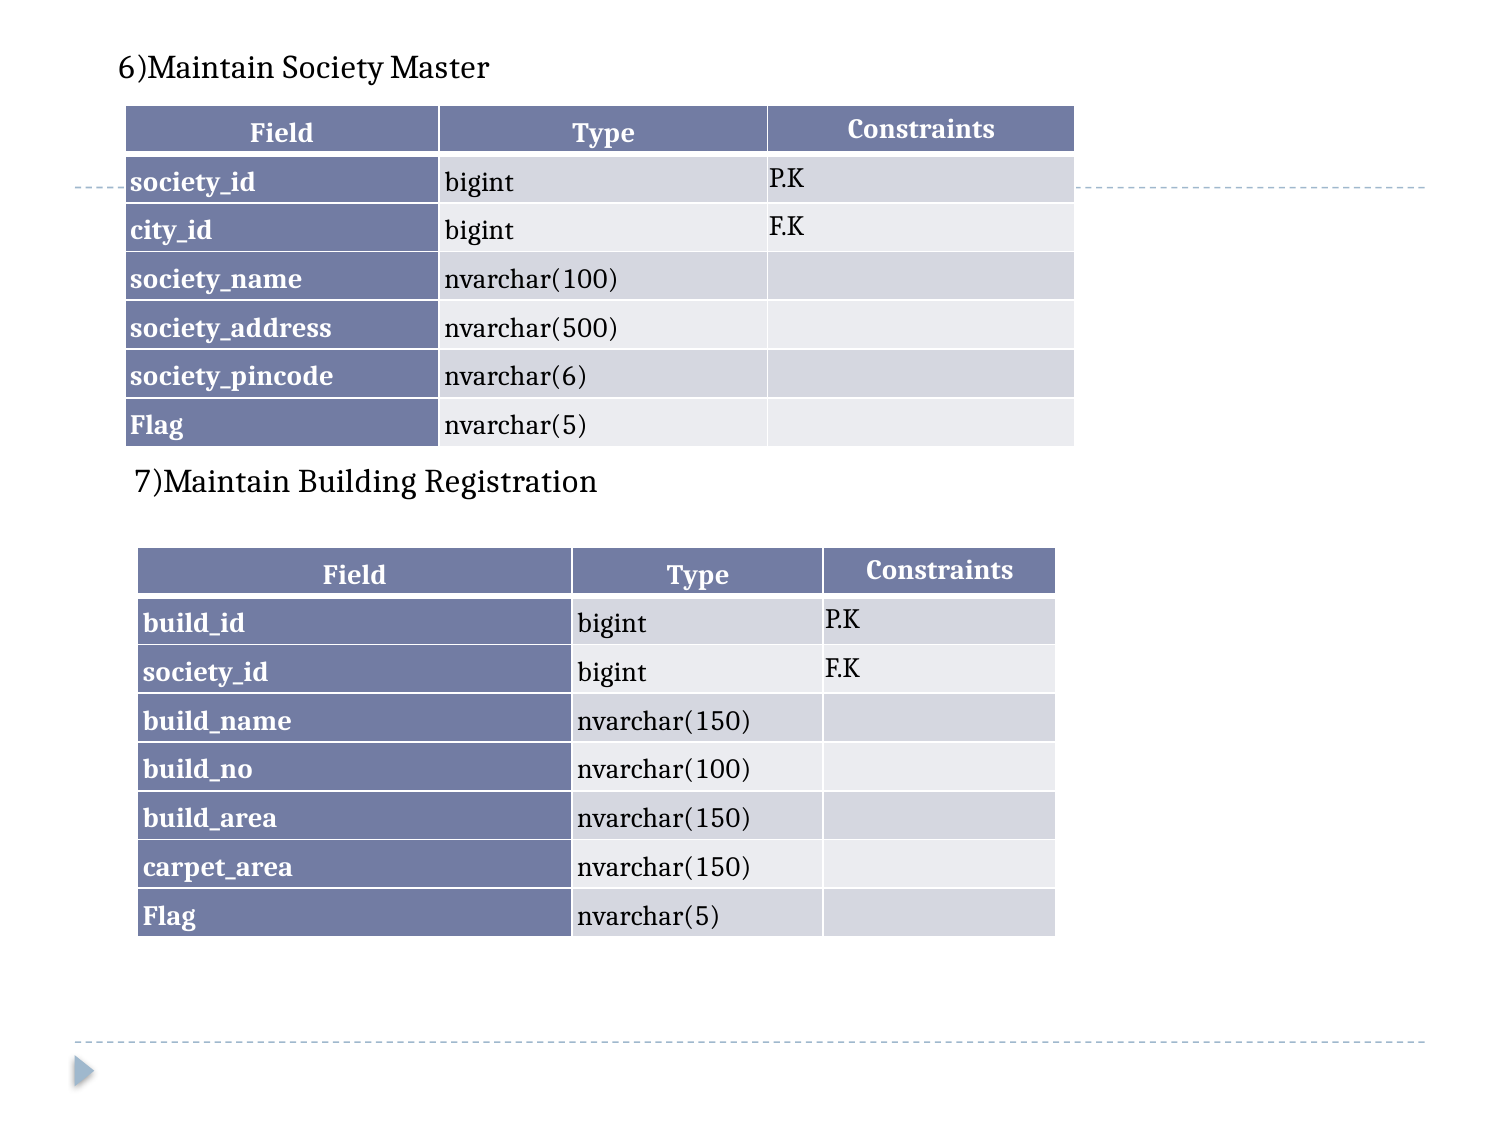

6)Maintain Society Master

| Field | Type | Constraints |
| --- | --- | --- |
| society\_id | bigint | P.K |
| city\_id | bigint | F.K |
| society\_name | nvarchar(100) |  |
| society\_address | nvarchar(500) |  |
| society\_pincode | nvarchar(6) |  |
| Flag | nvarchar(5) |  |
7)Maintain Building Registration
| Field | Type | Constraints |
| --- | --- | --- |
| build\_id | bigint | P.K |
| society\_id | bigint | F.K |
| build\_name | nvarchar(150) |  |
| build\_no | nvarchar(100) |  |
| build\_area | nvarchar(150) |  |
| carpet\_area | nvarchar(150) |  |
| Flag | nvarchar(5) |  |